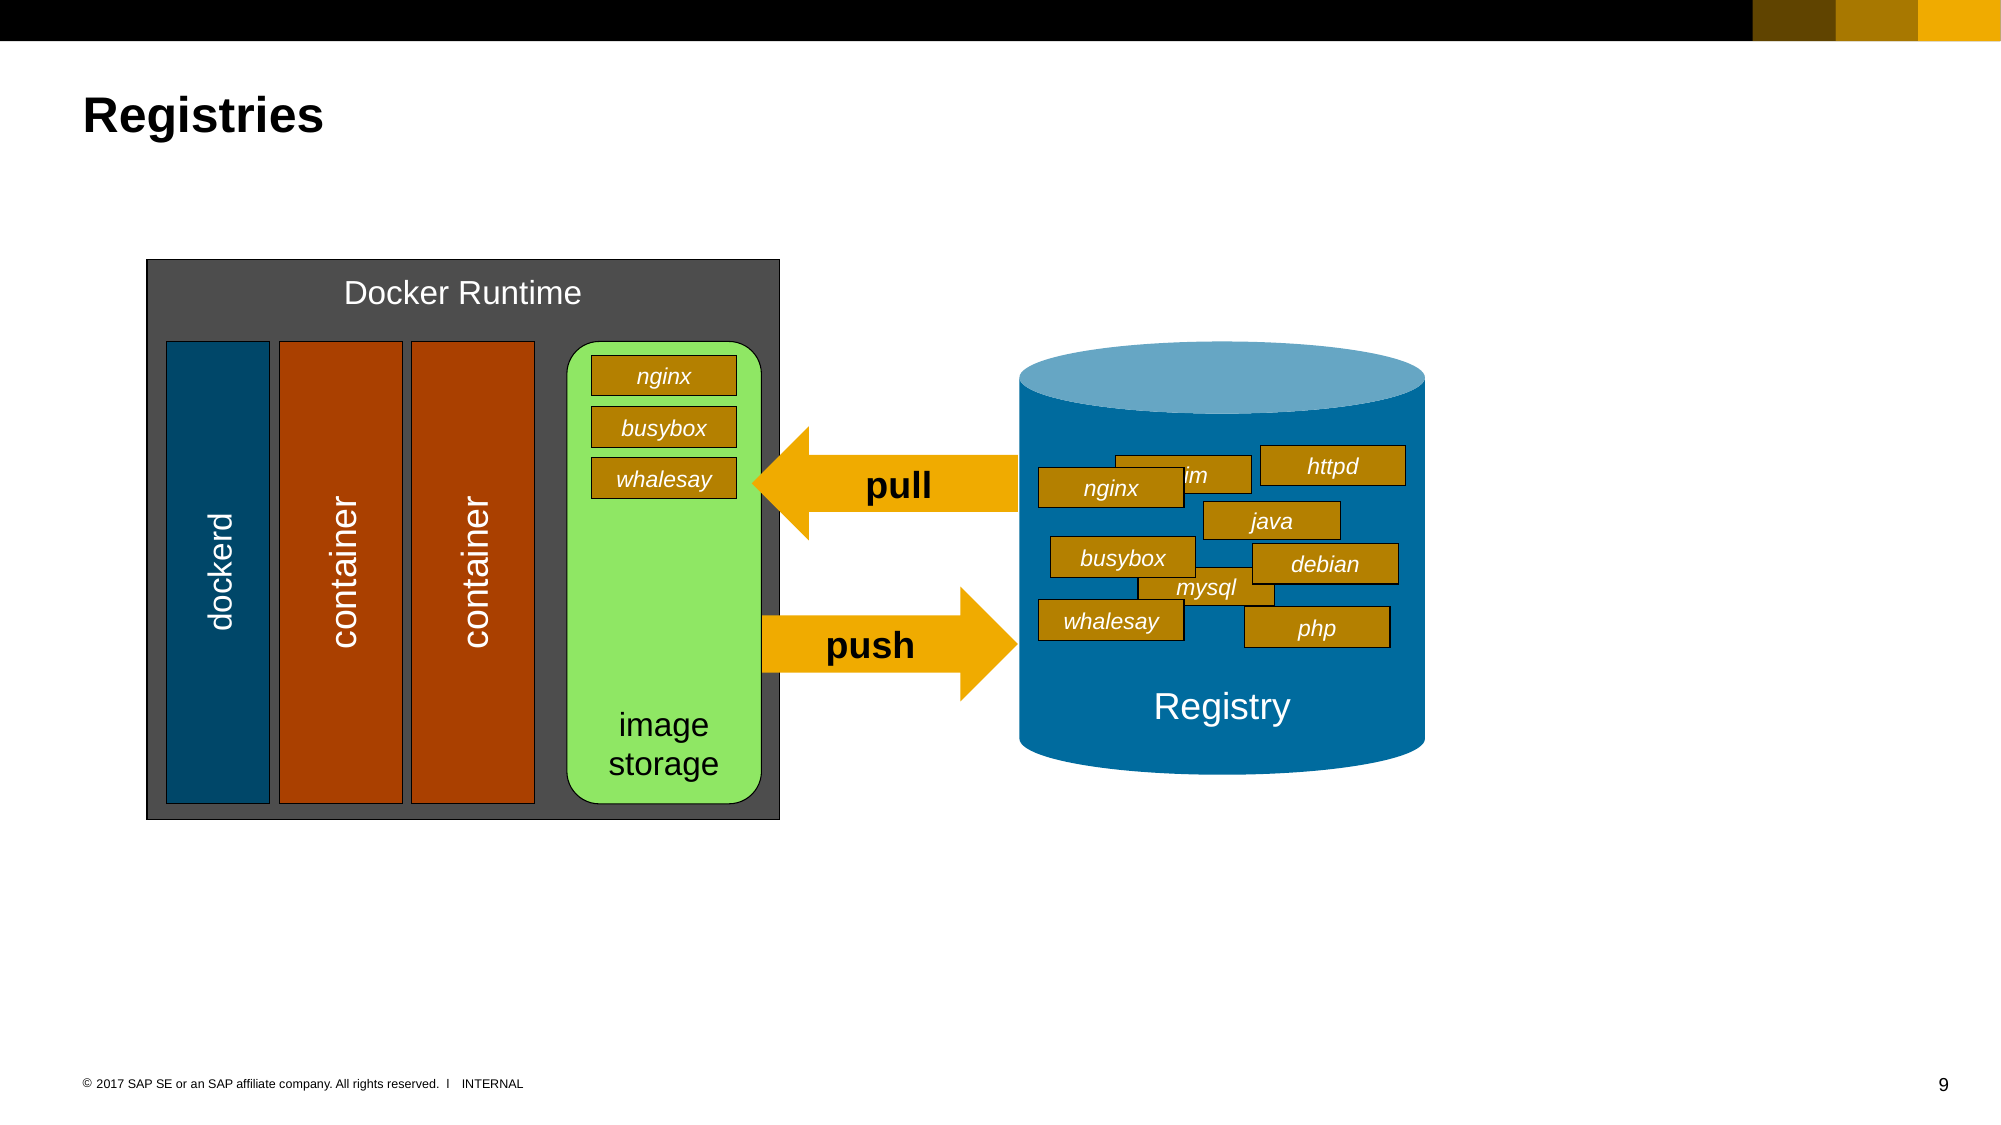

# Registries
Docker Runtime
dockerd
container
container
image storage
Registry
httpd
exim
nginx
java
busybox
debian
mysql
whalesay
php
nginx
busybox
pull
whalesay
push